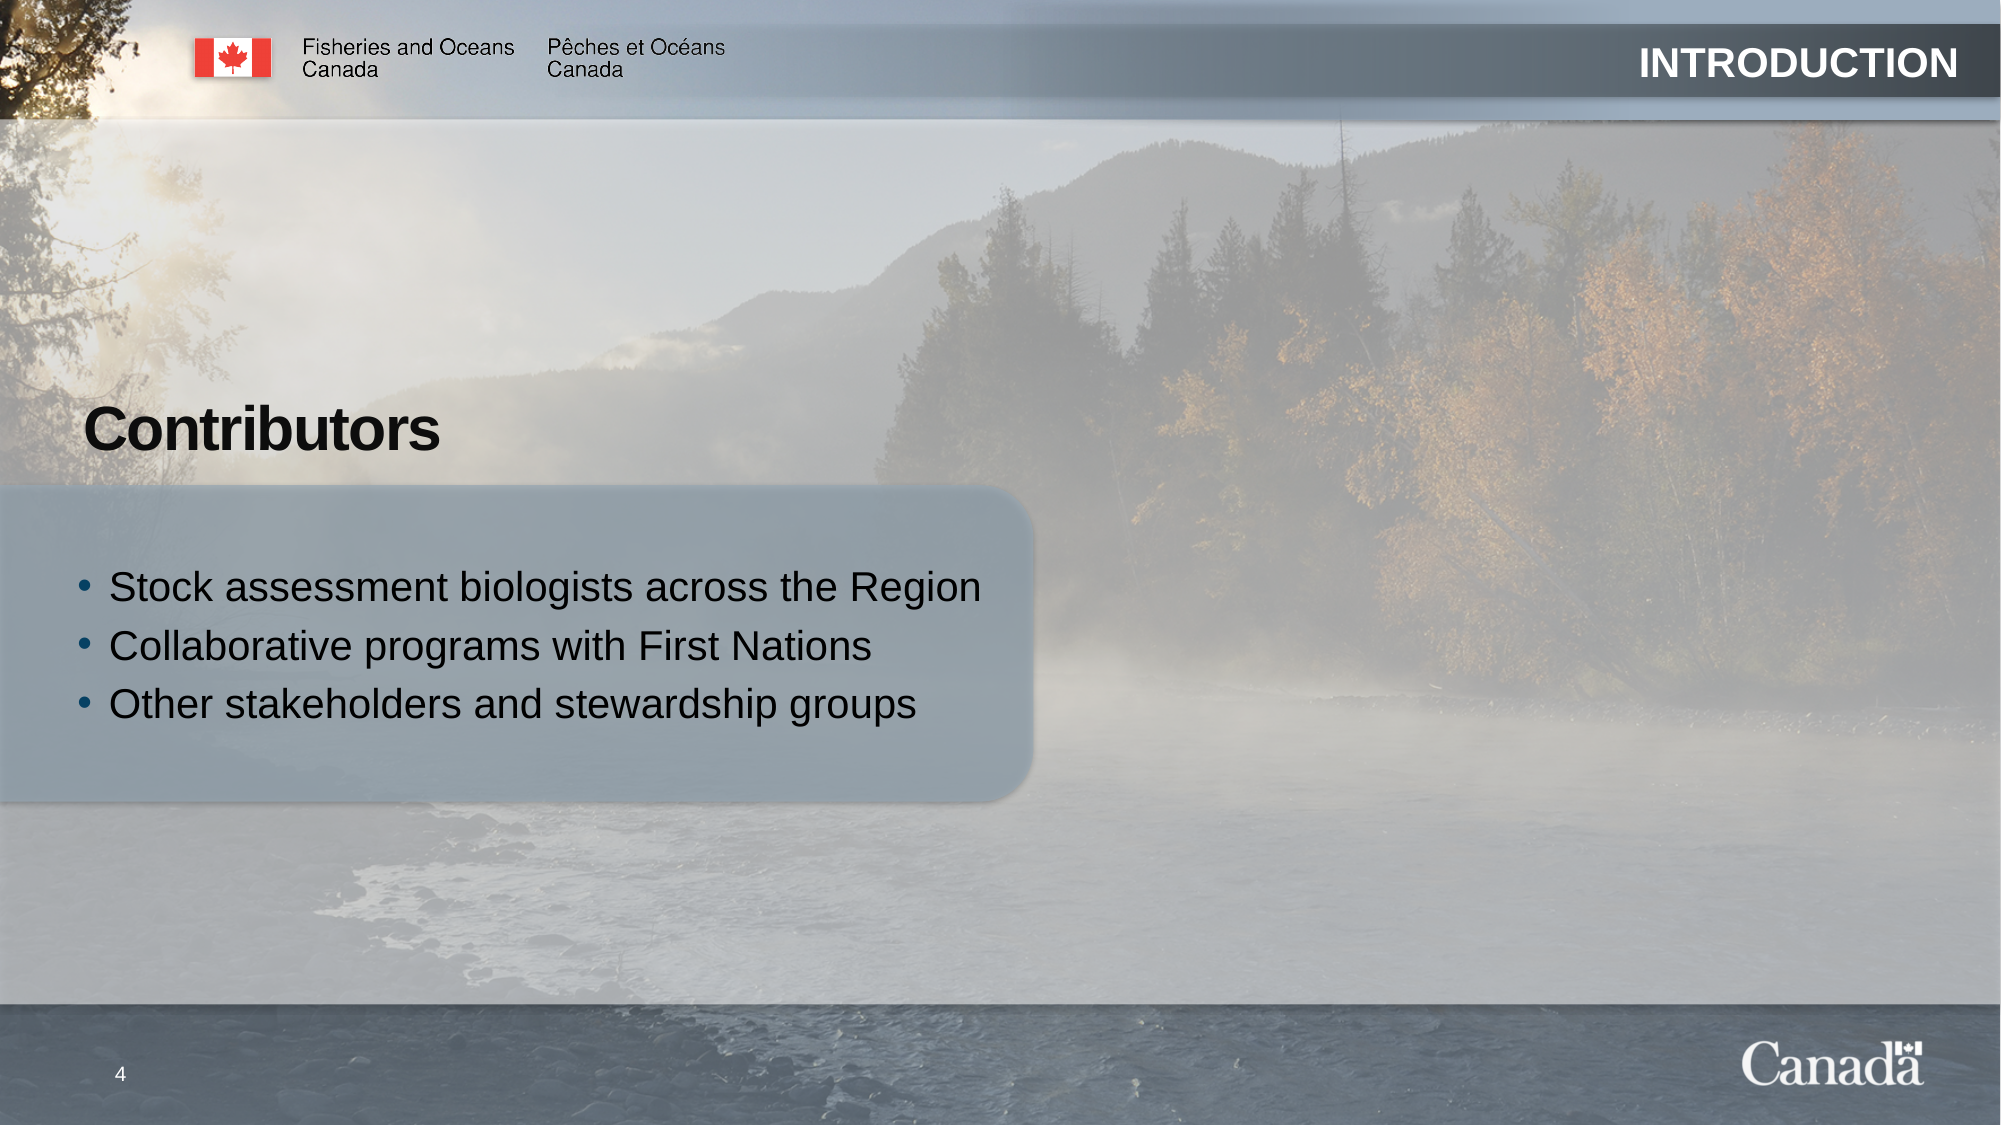

INTRODUCTION

Contributors
Stock assessment biologists across the Region
Collaborative programs with First Nations
Other stakeholders and stewardship groups
4